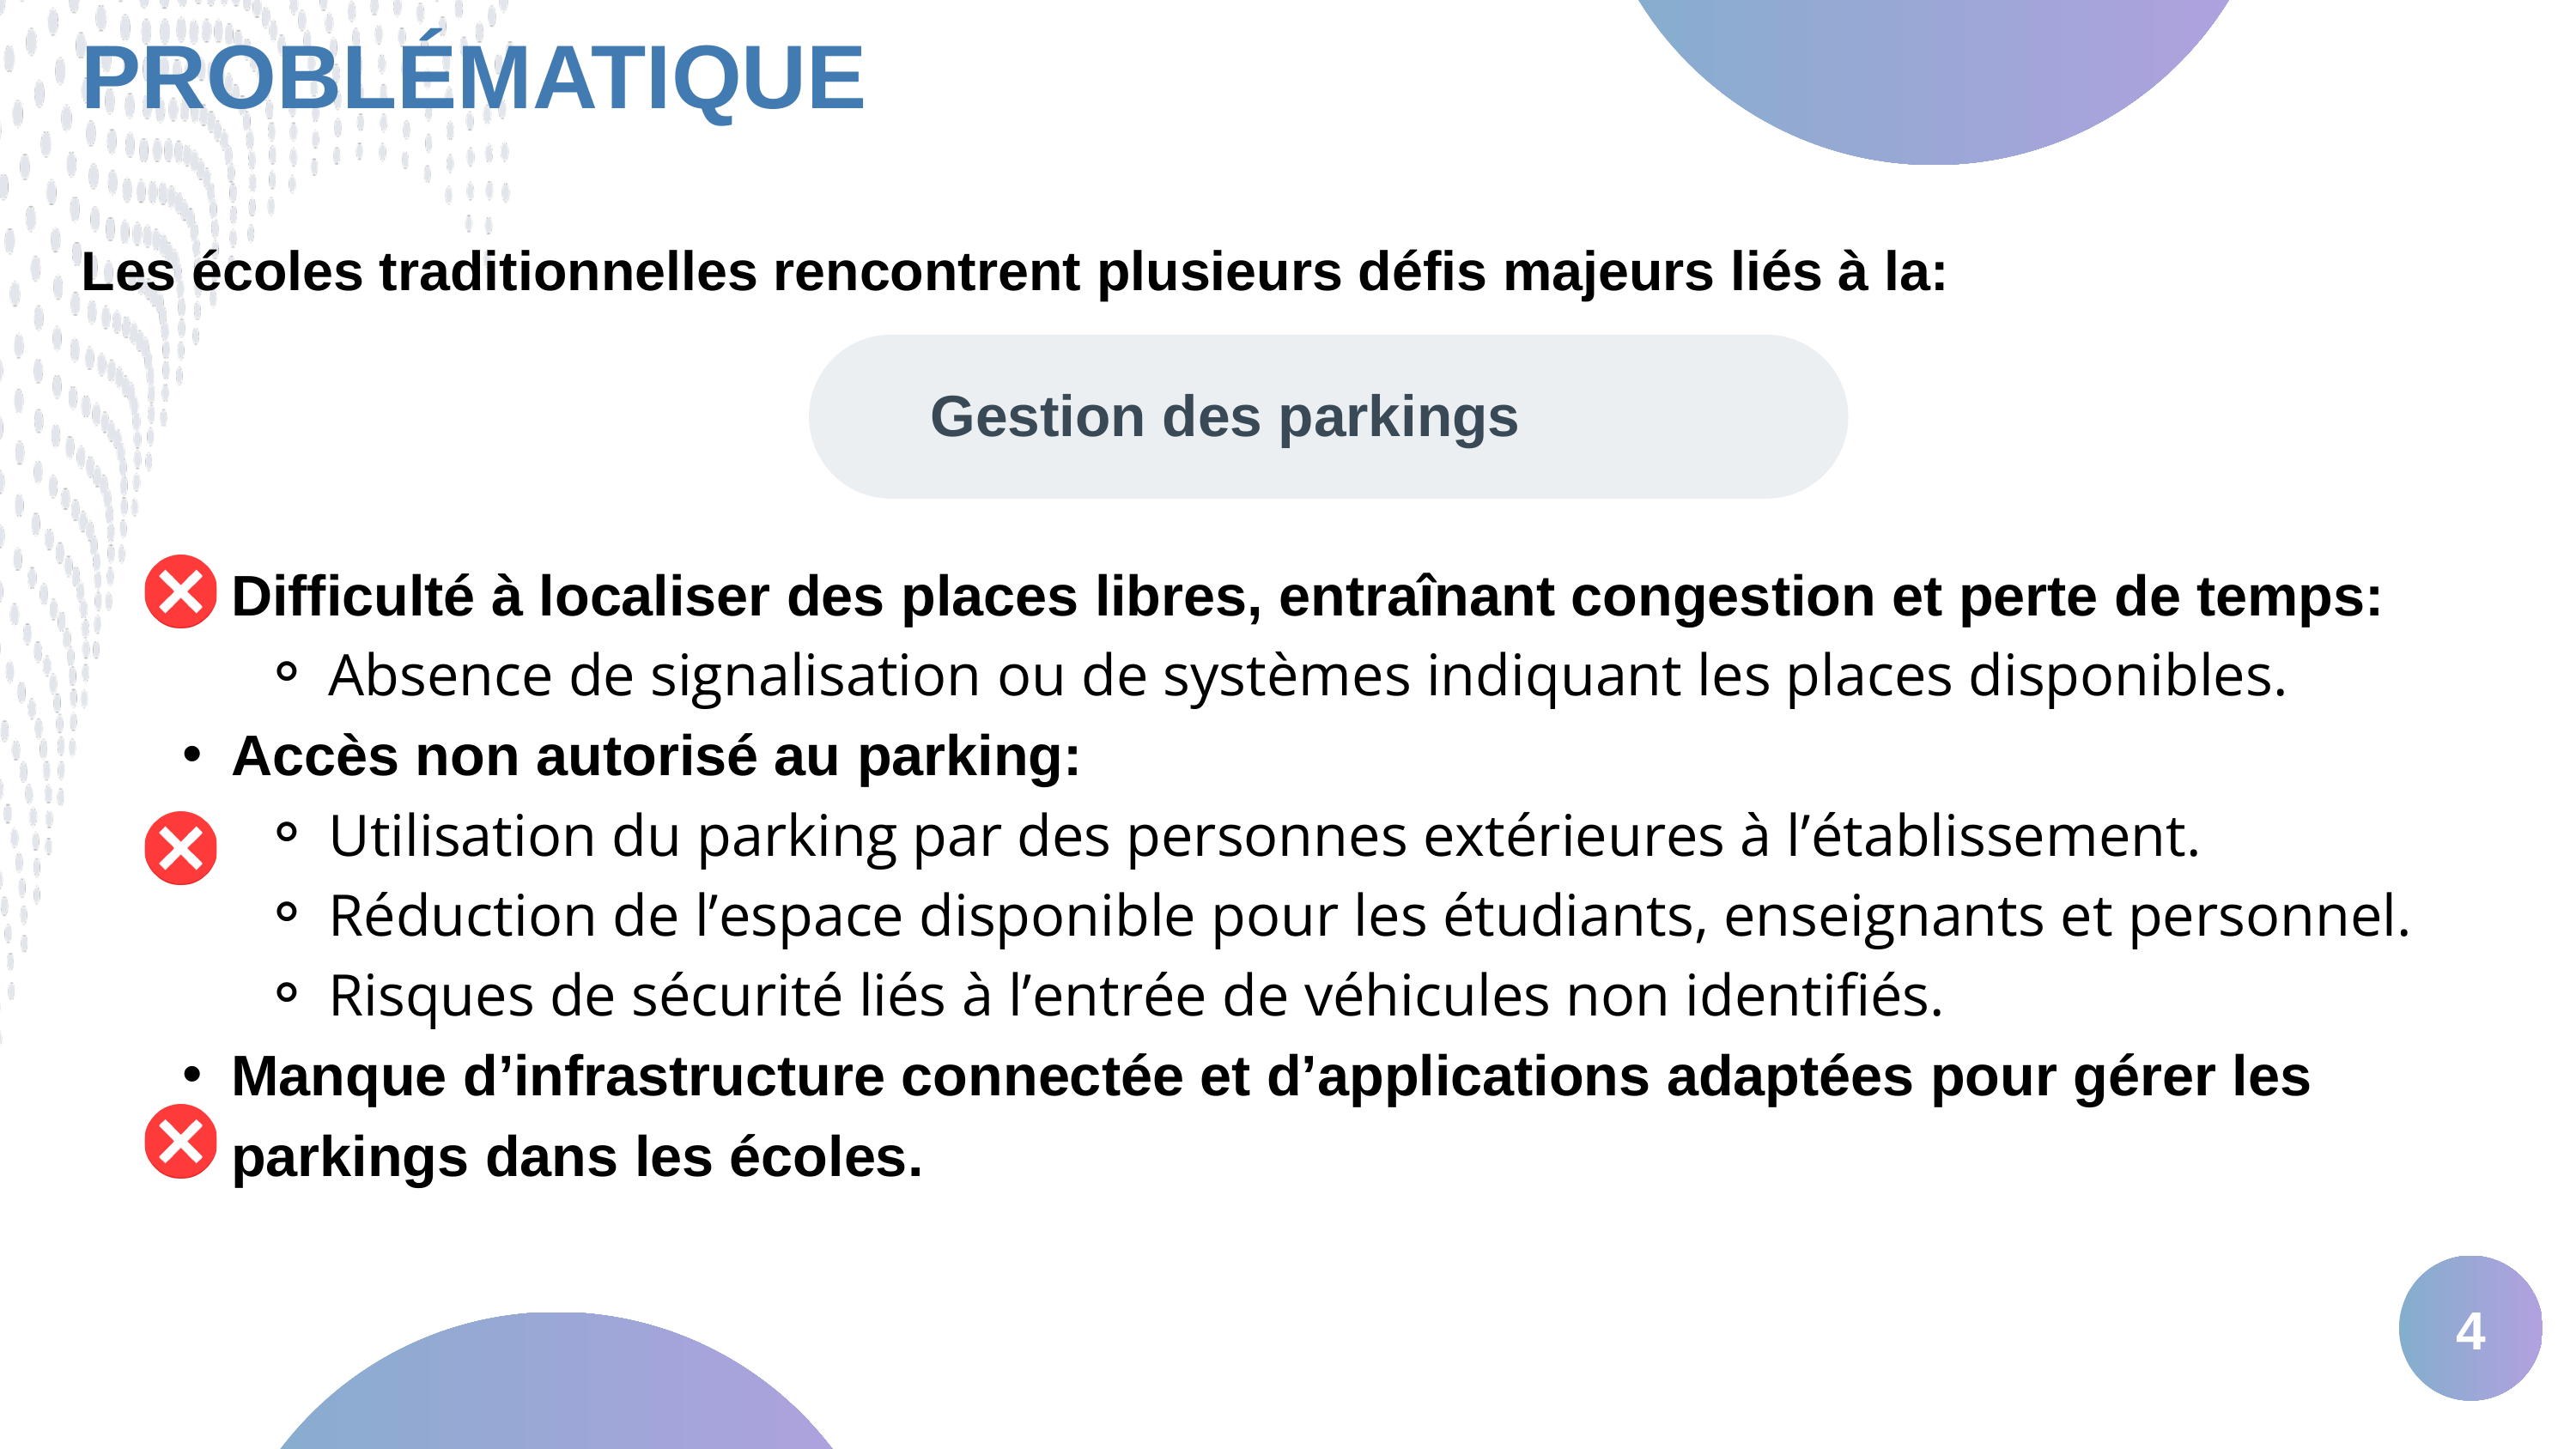

PROBLÉMATIQUE
Les écoles traditionnelles rencontrent plusieurs défis majeurs liés à la:

Gestion des parkings
Difficulté à localiser des places libres, entraînant congestion et perte de temps:
Absence de signalisation ou de systèmes indiquant les places disponibles.
Accès non autorisé au parking:
Utilisation du parking par des personnes extérieures à l’établissement.
Réduction de l’espace disponible pour les étudiants, enseignants et personnel.
Risques de sécurité liés à l’entrée de véhicules non identifiés.
Manque d’infrastructure connectée et d’applications adaptées pour gérer les parkings dans les écoles.

4